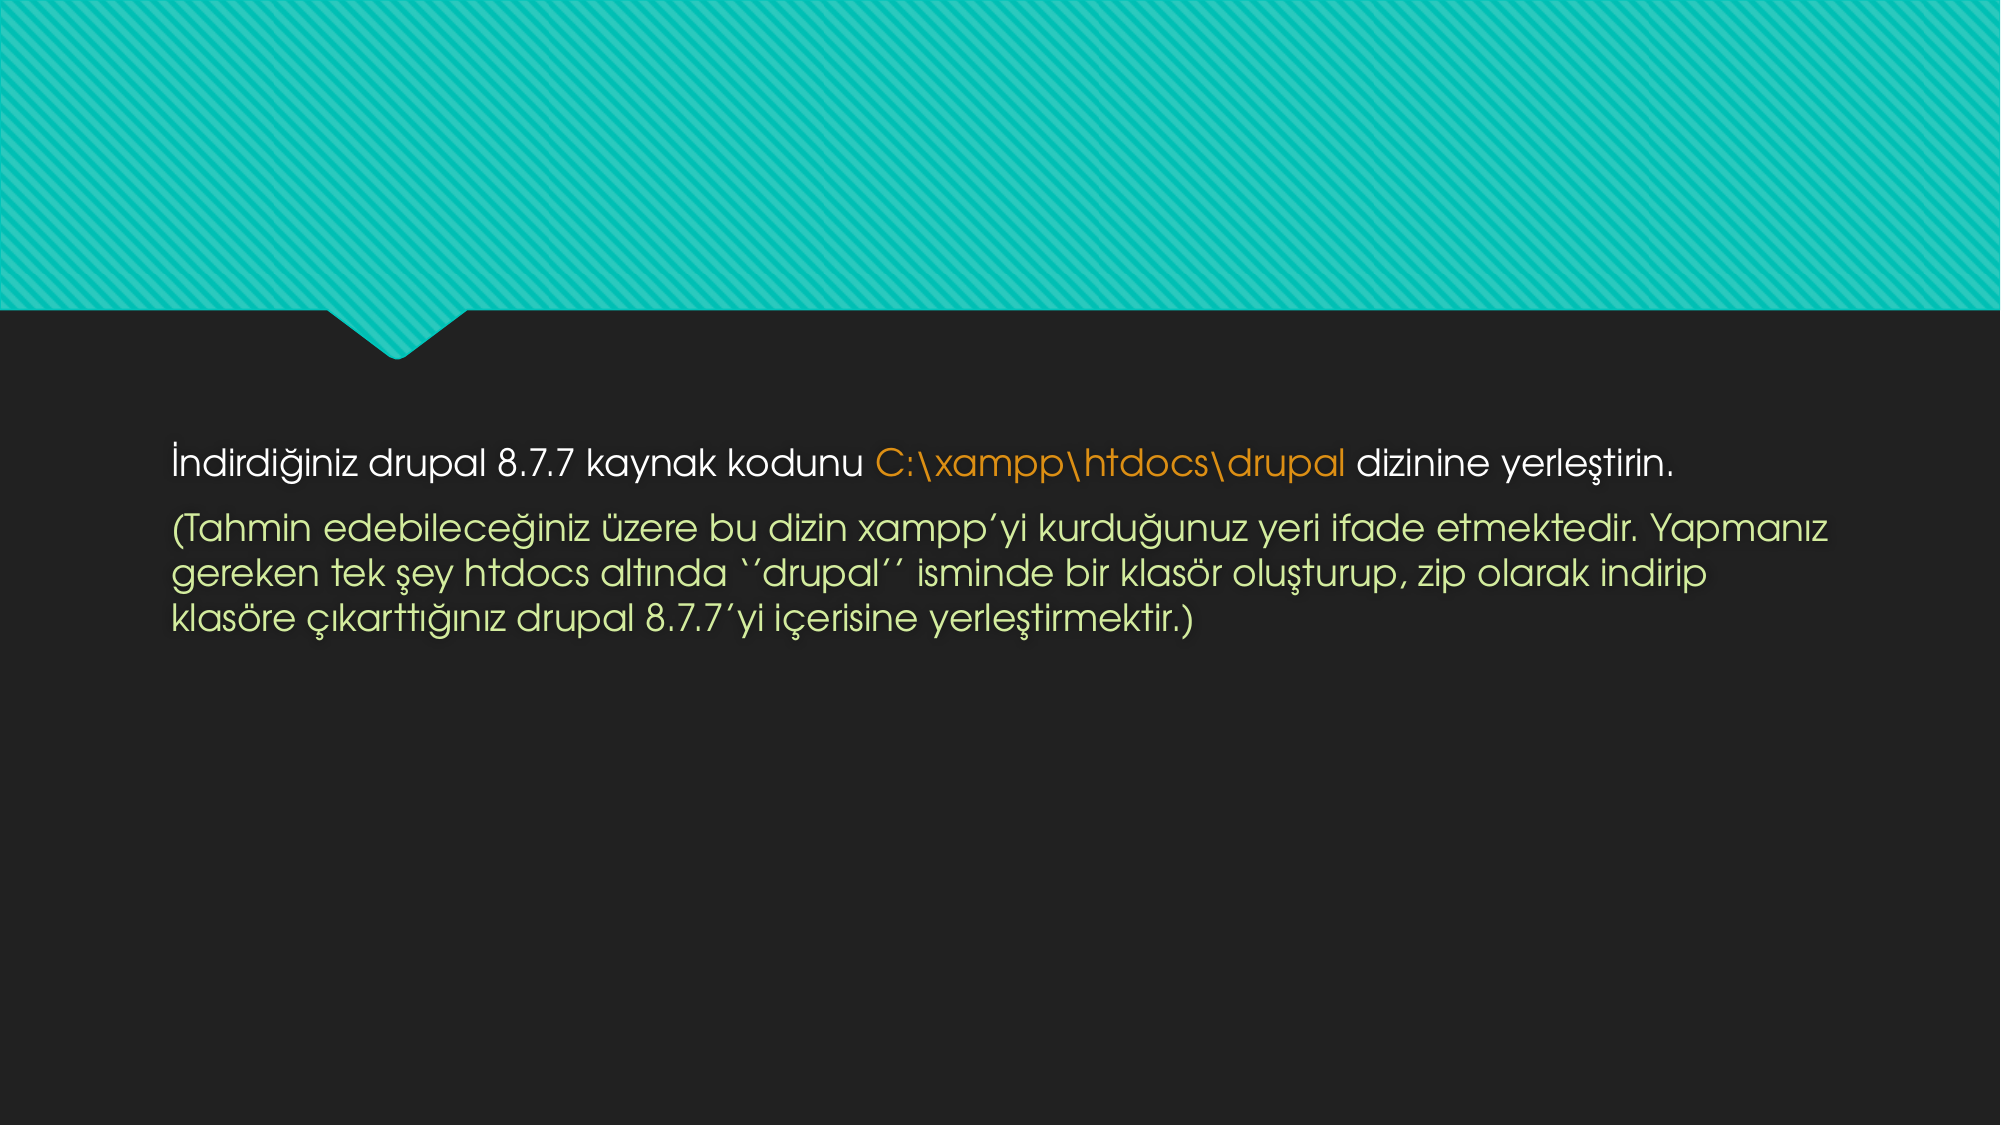

İndirdiğiniz drupal 8.7.7 kaynak kodunu C:\xampp\htdocs\drupal dizinine yerleştirin.
(Tahmin edebileceğiniz üzere bu dizin xampp’yi kurduğunuz yeri ifade etmektedir. Yapmanız gereken tek şey htdocs altında ‘’drupal’’ isminde bir klasör oluşturup, zip olarak indirip klasöre çıkarttığınız drupal 8.7.7’yi içerisine yerleştirmektir.)